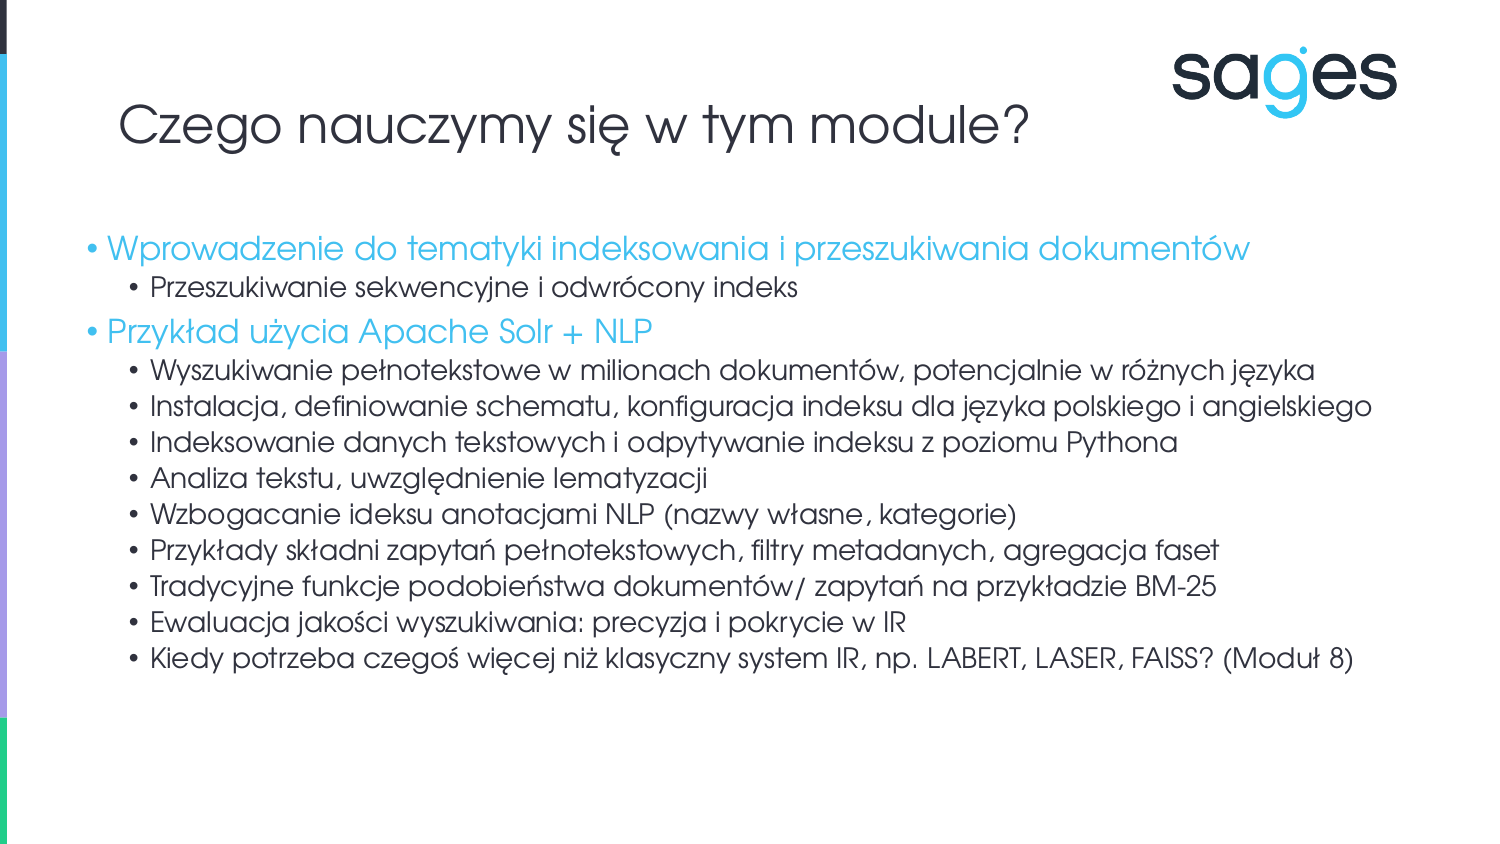

# Czego nauczymy się w tym module?
Wprowadzenie do tematyki indeksowania i przeszukiwania dokumentów
Przeszukiwanie sekwencyjne i odwrócony indeks
Przykład użycia Apache Solr + NLP
Wyszukiwanie pełnotekstowe w milionach dokumentów, potencjalnie w różnych języka
Instalacja, definiowanie schematu, konfiguracja indeksu dla języka polskiego i angielskiego
Indeksowanie danych tekstowych i odpytywanie indeksu z poziomu Pythona
Analiza tekstu, uwzględnienie lematyzacji
Wzbogacanie ideksu anotacjami NLP (nazwy własne, kategorie)
Przykłady składni zapytań pełnotekstowych, filtry metadanych, agregacja faset
Tradycyjne funkcje podobieństwa dokumentów/ zapytań na przykładzie BM-25
Ewaluacja jakości wyszukiwania: precyzja i pokrycie w IR
Kiedy potrzeba czegoś więcej niż klasyczny system IR, np. LABERT, LASER, FAISS? (Moduł 8)